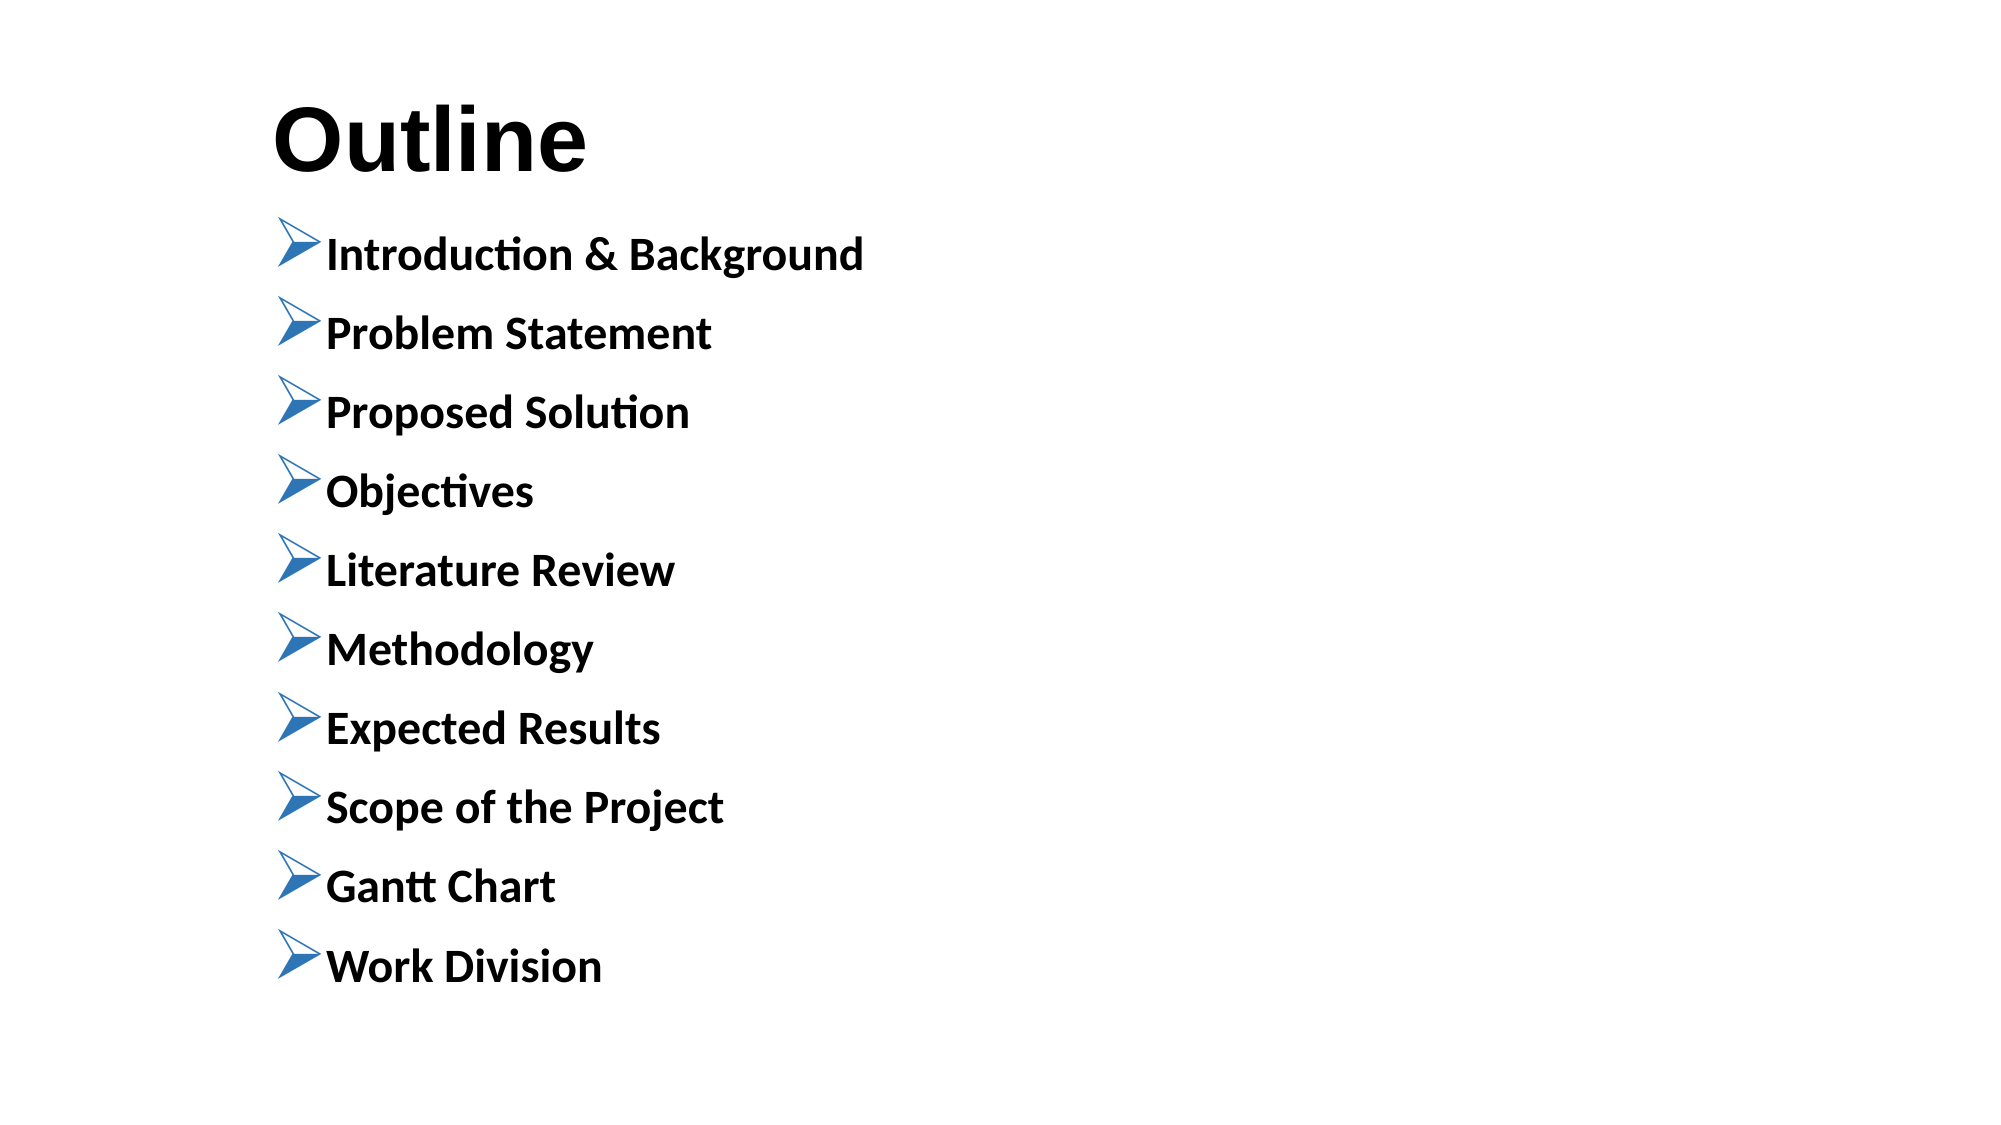

# Outline
Introduction & Background
Problem Statement
Proposed Solution
Objectives
Literature Review
Methodology
Expected Results
Scope of the Project
Gantt Chart
Work Division